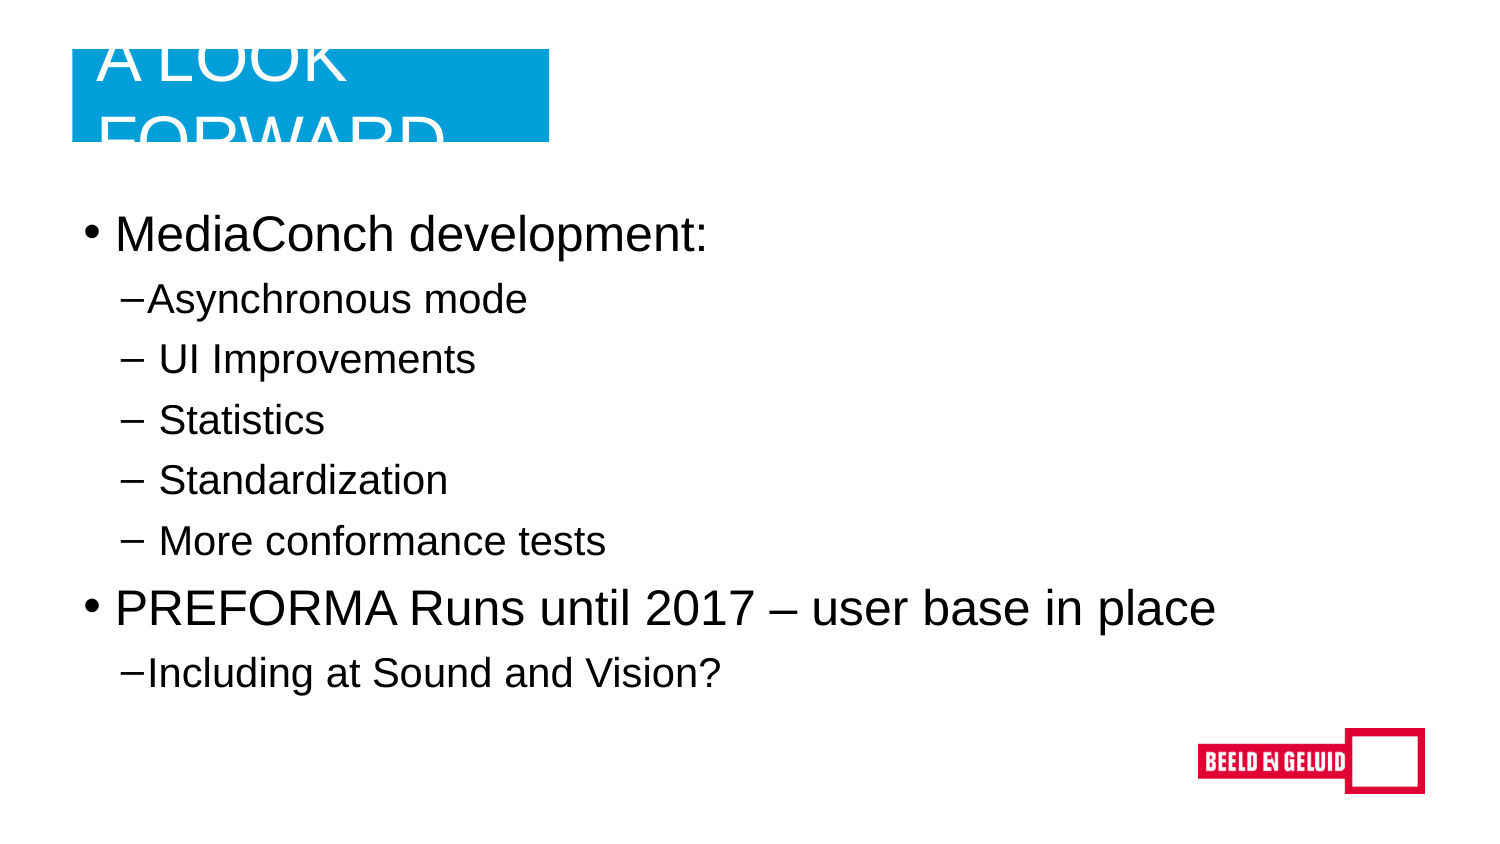

# A look forward
MediaConch development:
Asynchronous mode
 UI Improvements
 Statistics
 Standardization
 More conformance tests
PREFORMA Runs until 2017 – user base in place
Including at Sound and Vision?